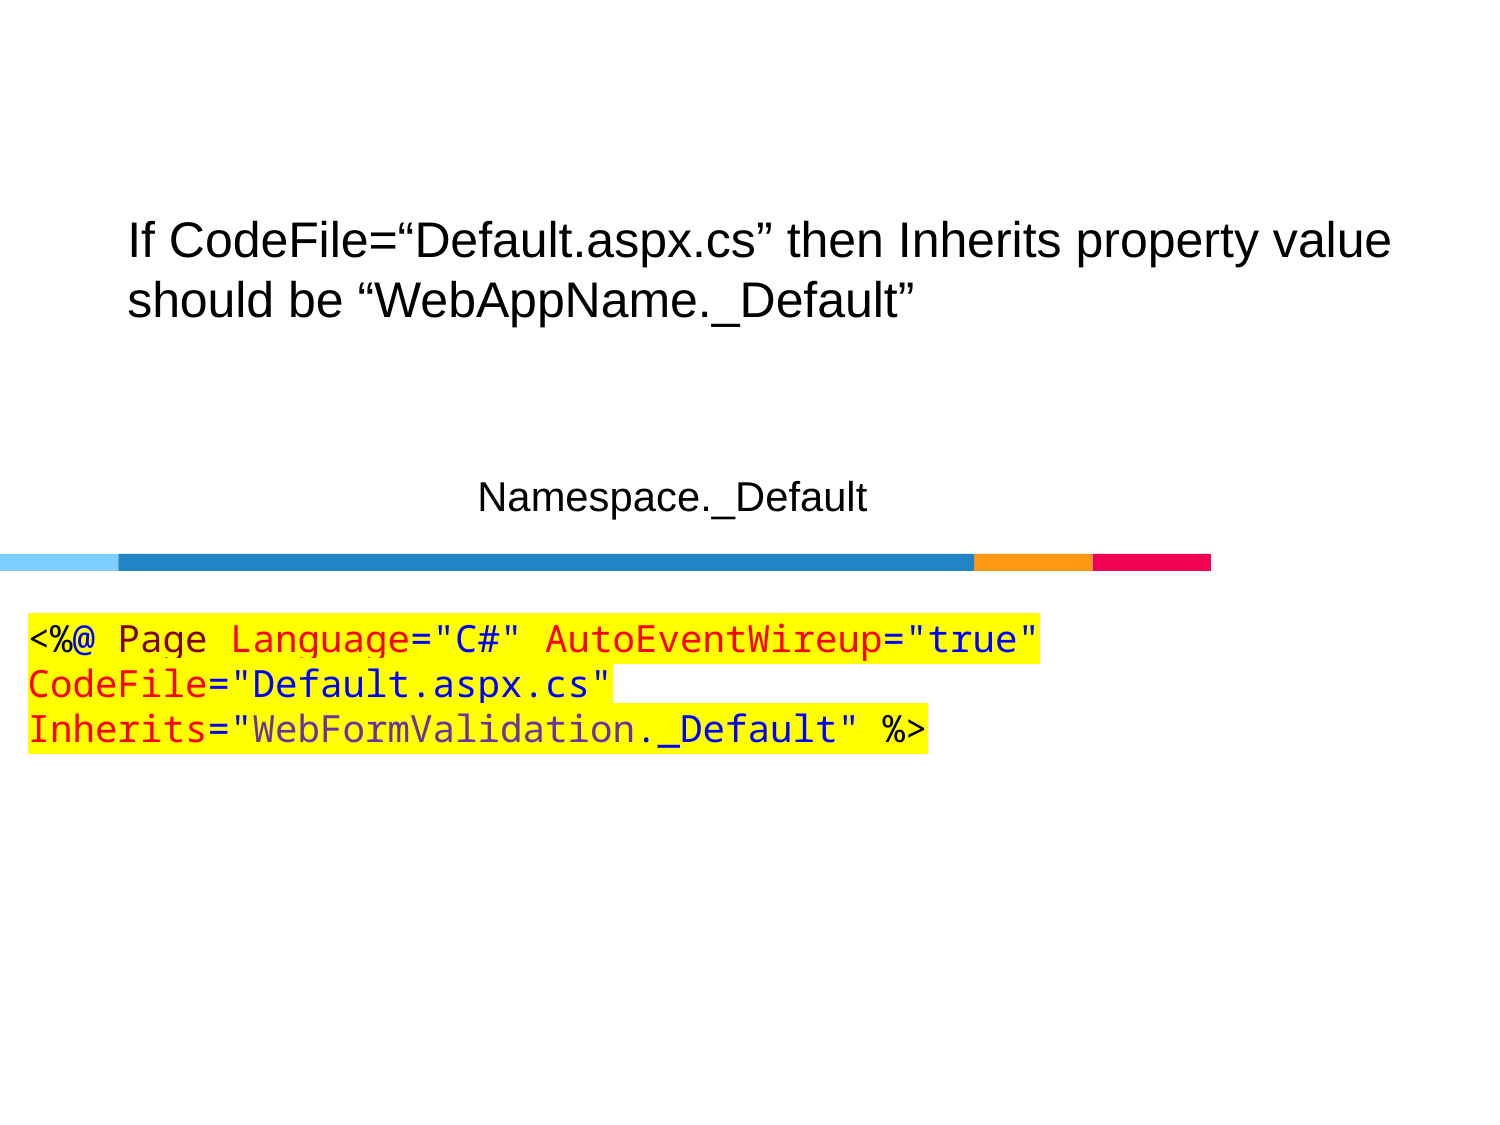

If CodeFile=“Default.aspx.cs” then Inherits property value should be “WebAppName._Default”
Namespace._Default
# <%@ Page Language="C#" AutoEventWireup="true" CodeFile="Default.aspx.cs" Inherits="WebFormValidation._Default" %>